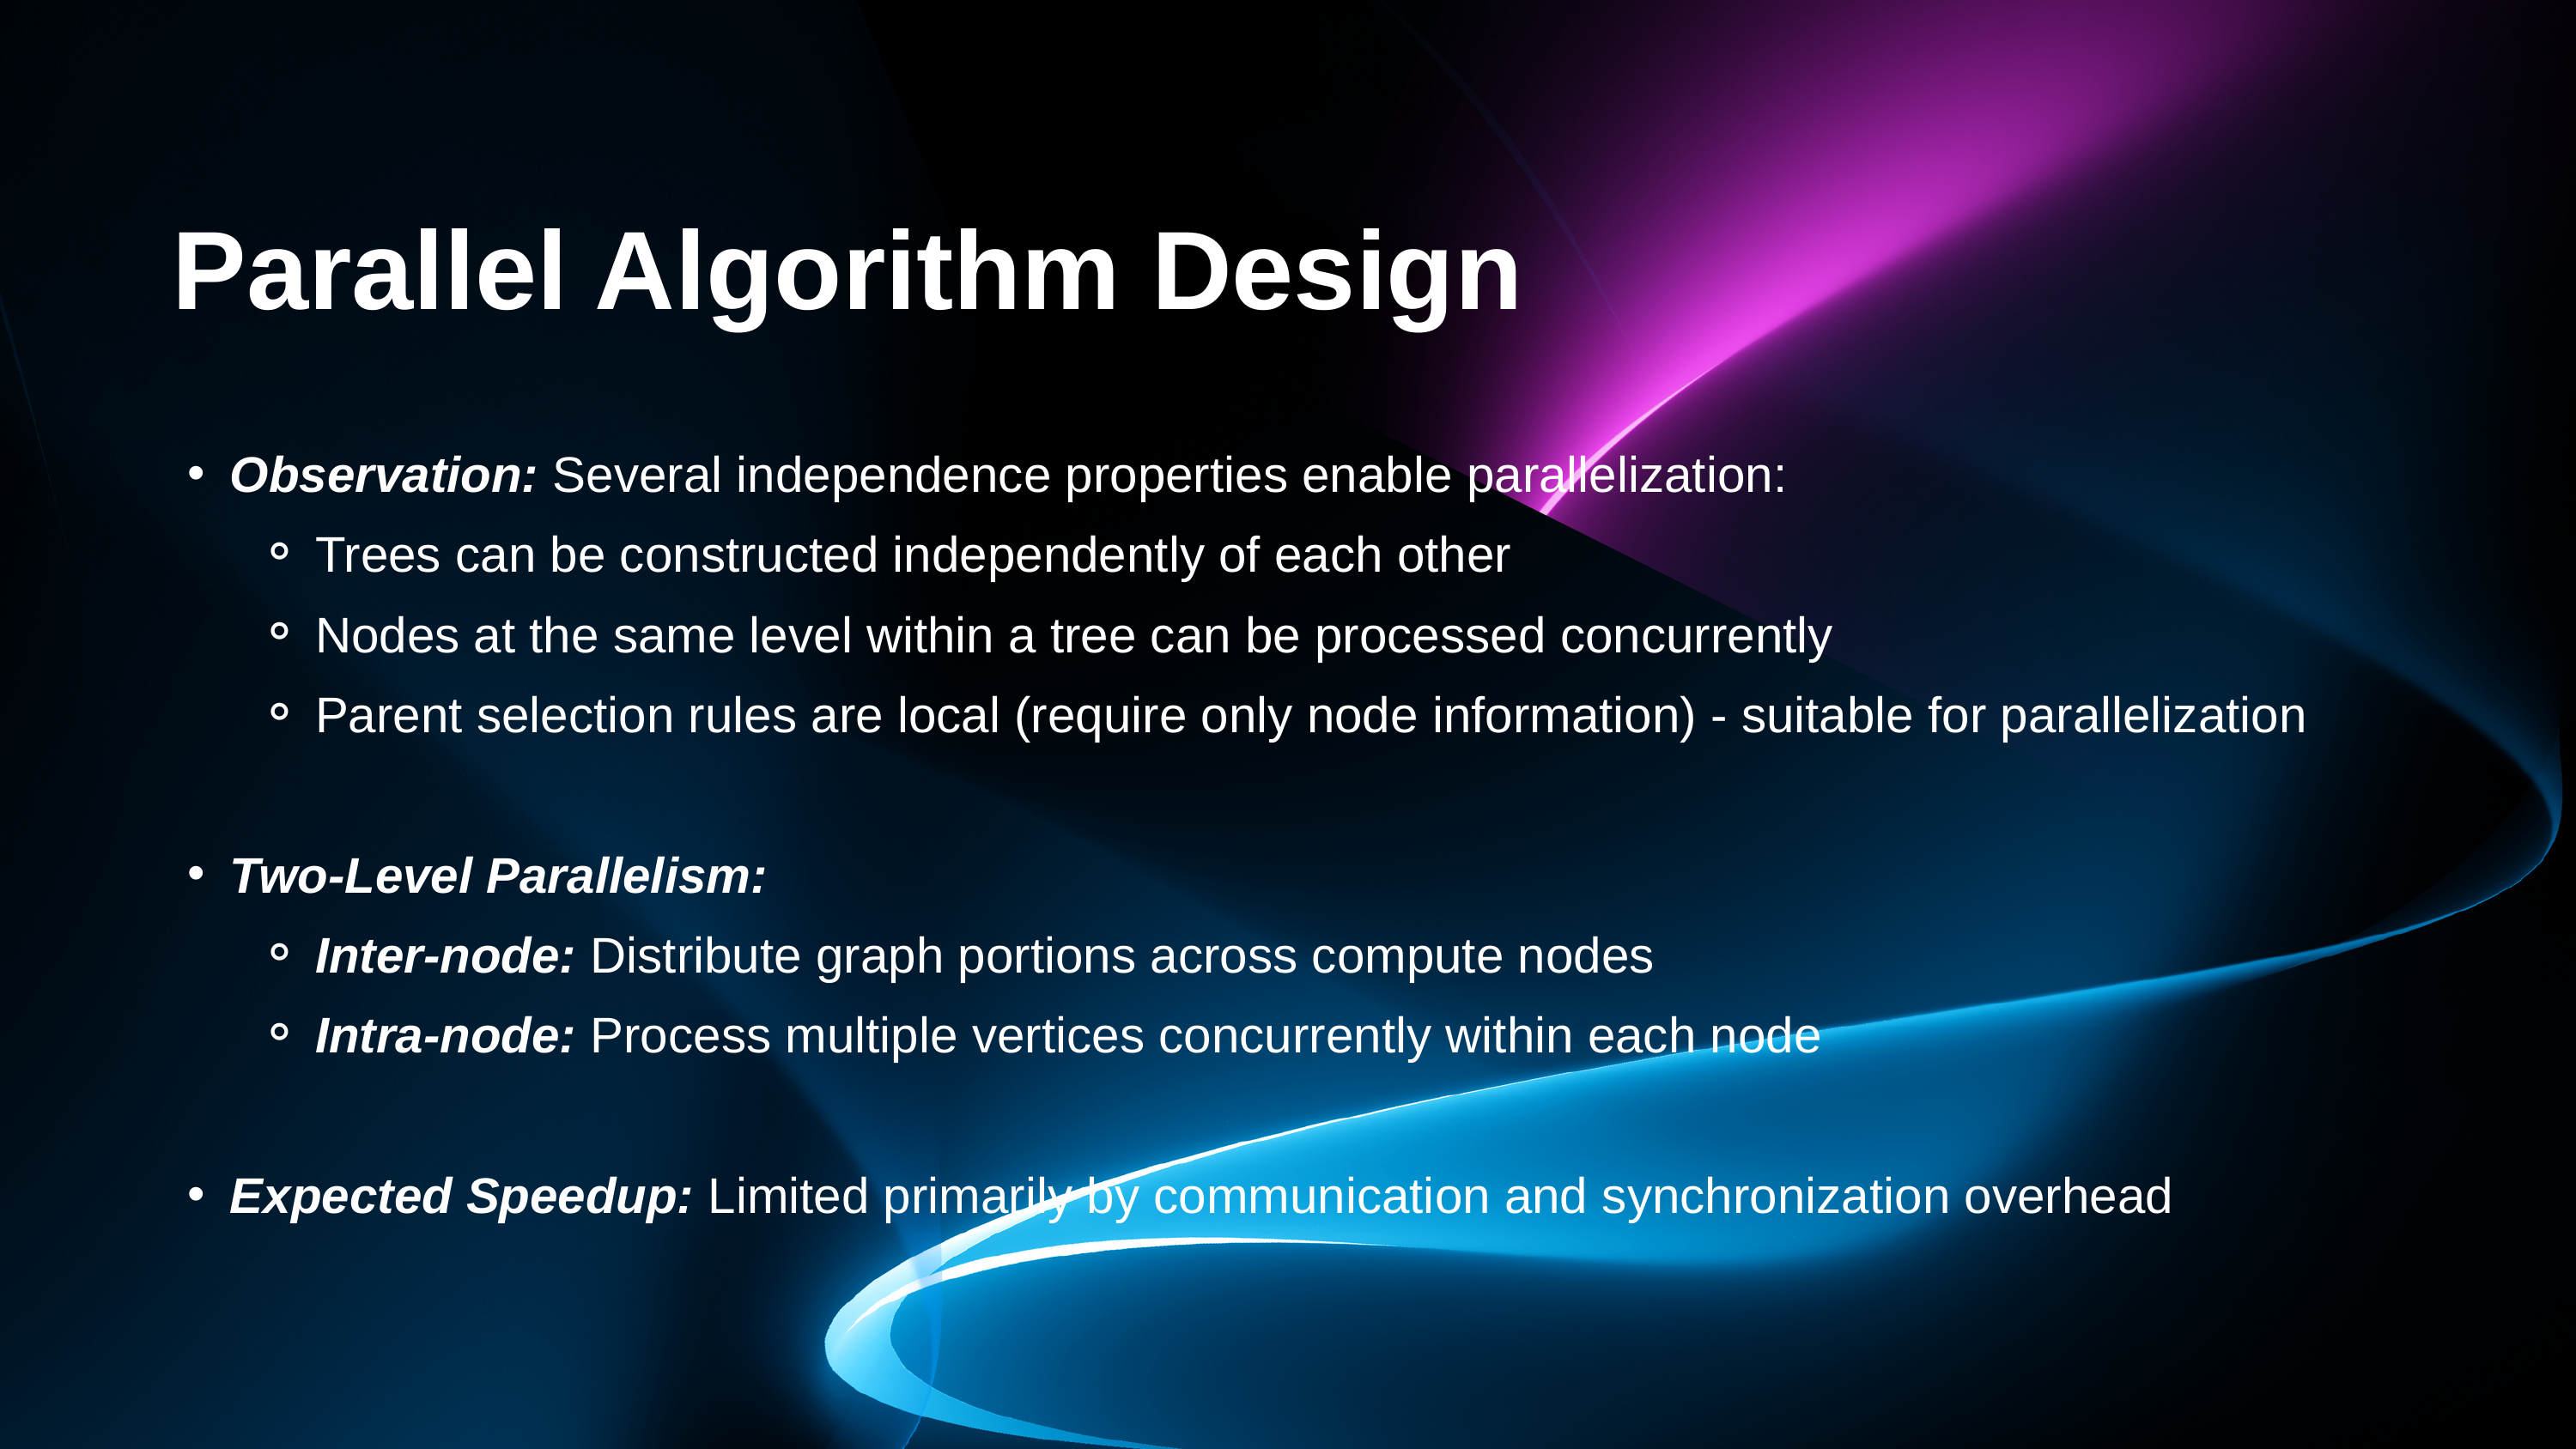

Parallel Algorithm Design
Observation: Several independence properties enable parallelization:
Trees can be constructed independently of each other
Nodes at the same level within a tree can be processed concurrently
Parent selection rules are local (require only node information) - suitable for parallelization

Two-Level Parallelism:
Inter-node: Distribute graph portions across compute nodes
Intra-node: Process multiple vertices concurrently within each node

Expected Speedup: Limited primarily by communication and synchronization overhead